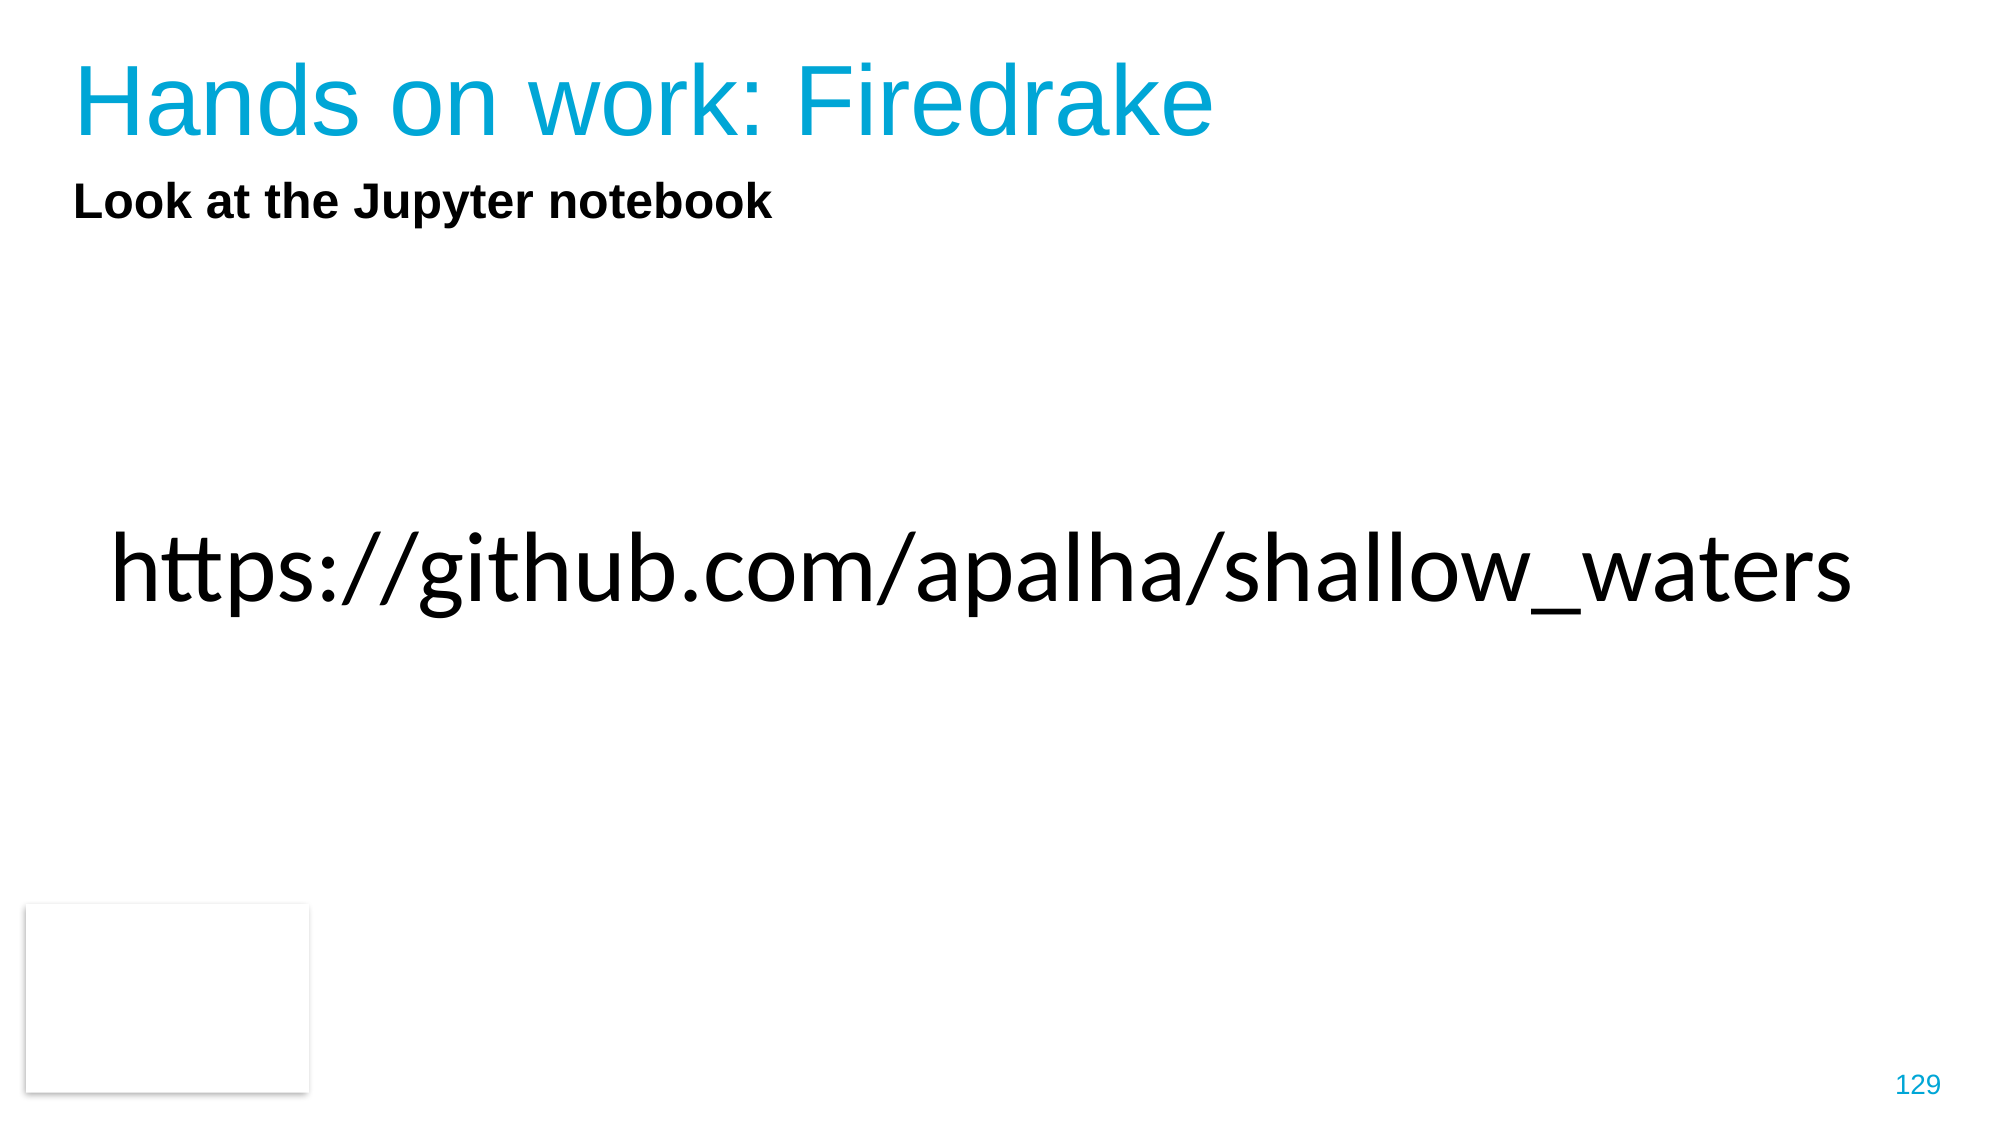

# Hands on work: Firedrake
Look at the Jupyter notebook
https://github.com/apalha/shallow_waters